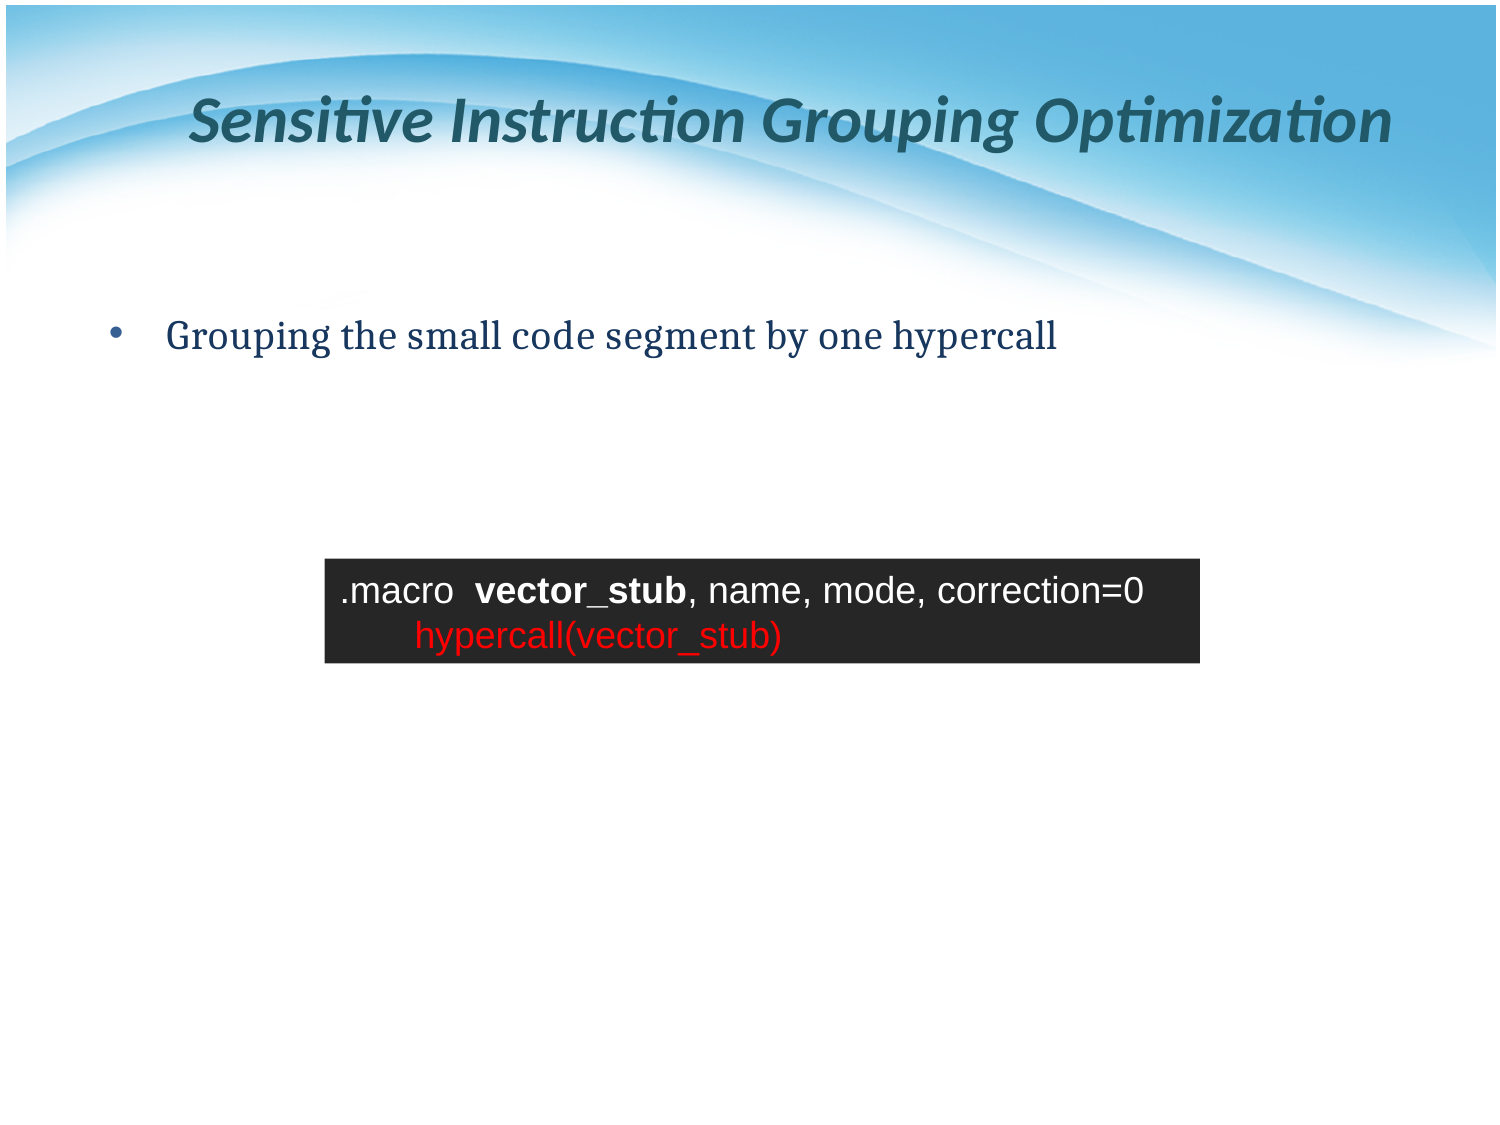

# Sensitive Instruction Grouping Optimization
Grouping the small code segment by one hypercall
.macro  vector_stub, name, mode, correction=0
hypercall(vector_stub)